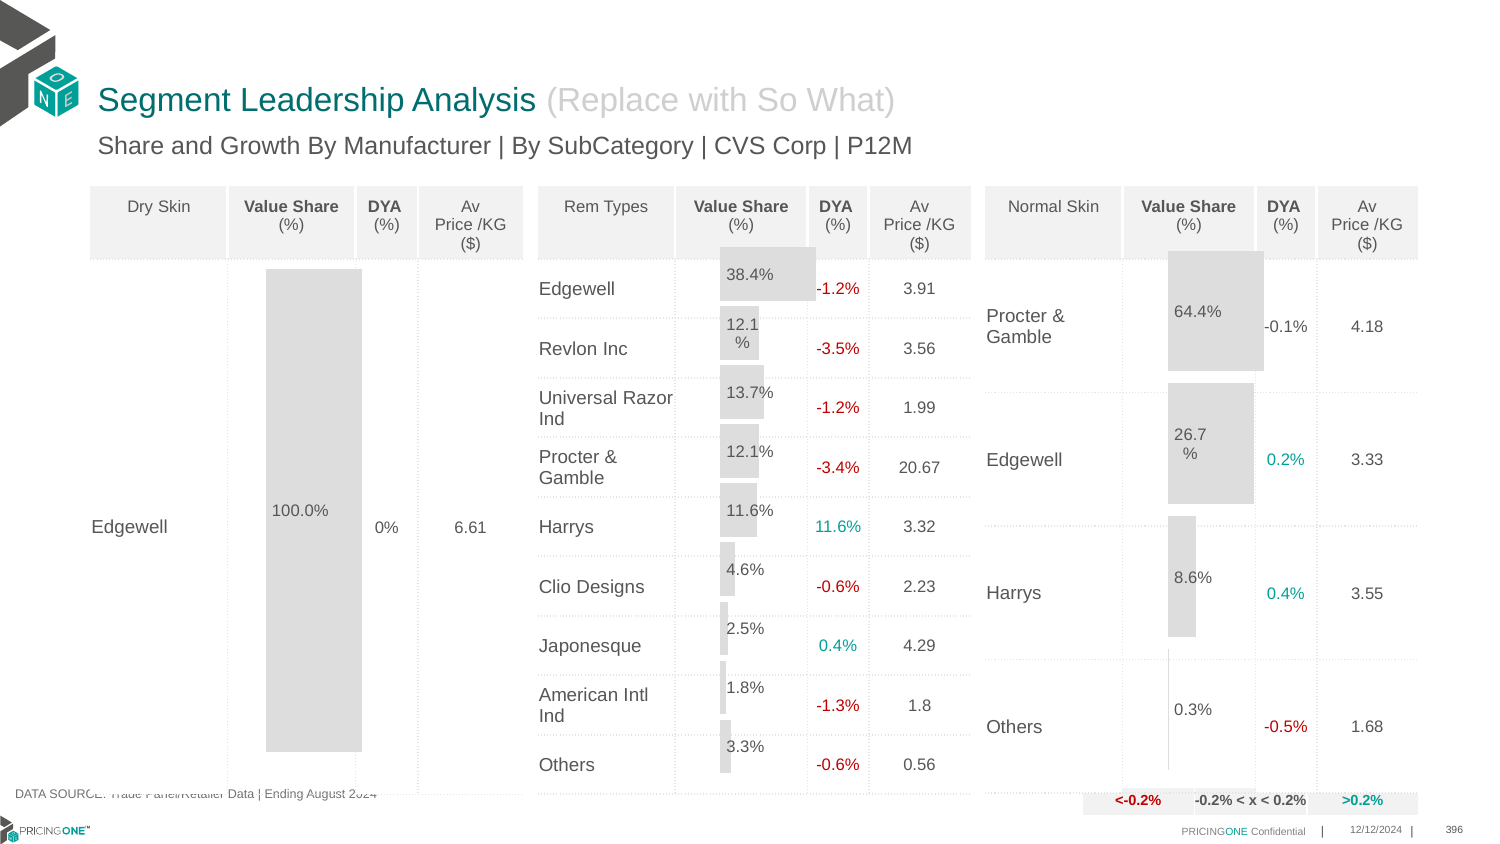

# Segment Leadership Analysis (Replace with So What)
Share and Growth By Manufacturer | By SubCategory | CVS Corp | P12M
| Rem Types | Value Share (%) | DYA (%) | Av Price /KG ($) |
| --- | --- | --- | --- |
| Edgewell |  | -1.2% | 3.91 |
| Revlon Inc |  | -3.5% | 3.56 |
| Universal Razor Ind |  | -1.2% | 1.99 |
| Procter & Gamble |  | -3.4% | 20.67 |
| Harrys |  | 11.6% | 3.32 |
| Clio Designs |  | -0.6% | 2.23 |
| Japonesque |  | 0.4% | 4.29 |
| American Intl Ind |  | -1.3% | 1.8 |
| Others |  | -0.6% | 0.56 |
| Dry Skin | Value Share (%) | DYA (%) | Av Price /KG ($) |
| --- | --- | --- | --- |
| Edgewell |  | 0% | 6.61 |
| Normal Skin | Value Share (%) | DYA (%) | Av Price /KG ($) |
| --- | --- | --- | --- |
| Procter & Gamble |  | -0.1% | 4.18 |
| Edgewell |  | 0.2% | 3.33 |
| Harrys |  | 0.4% | 3.55 |
| Others |  | -0.5% | 1.68 |

### Chart

| Category | CVS Corp | Dry Skin |
|---|---|
| None | 1.0 |

### Chart

| Category | CVS Corp | Rem Types |
|---|---|
| None | 0.38364431450493147 |

### Chart

| Category | CVS Corp | Normal Skin |
|---|---|
| None | 0.6436289948126708 |
DATA SOURCE: Trade Panel/Retailer Data | Ending August 2024
| <-0.2% | -0.2% < x < 0.2% | >0.2% |
| --- | --- | --- |

12/12/2024
396